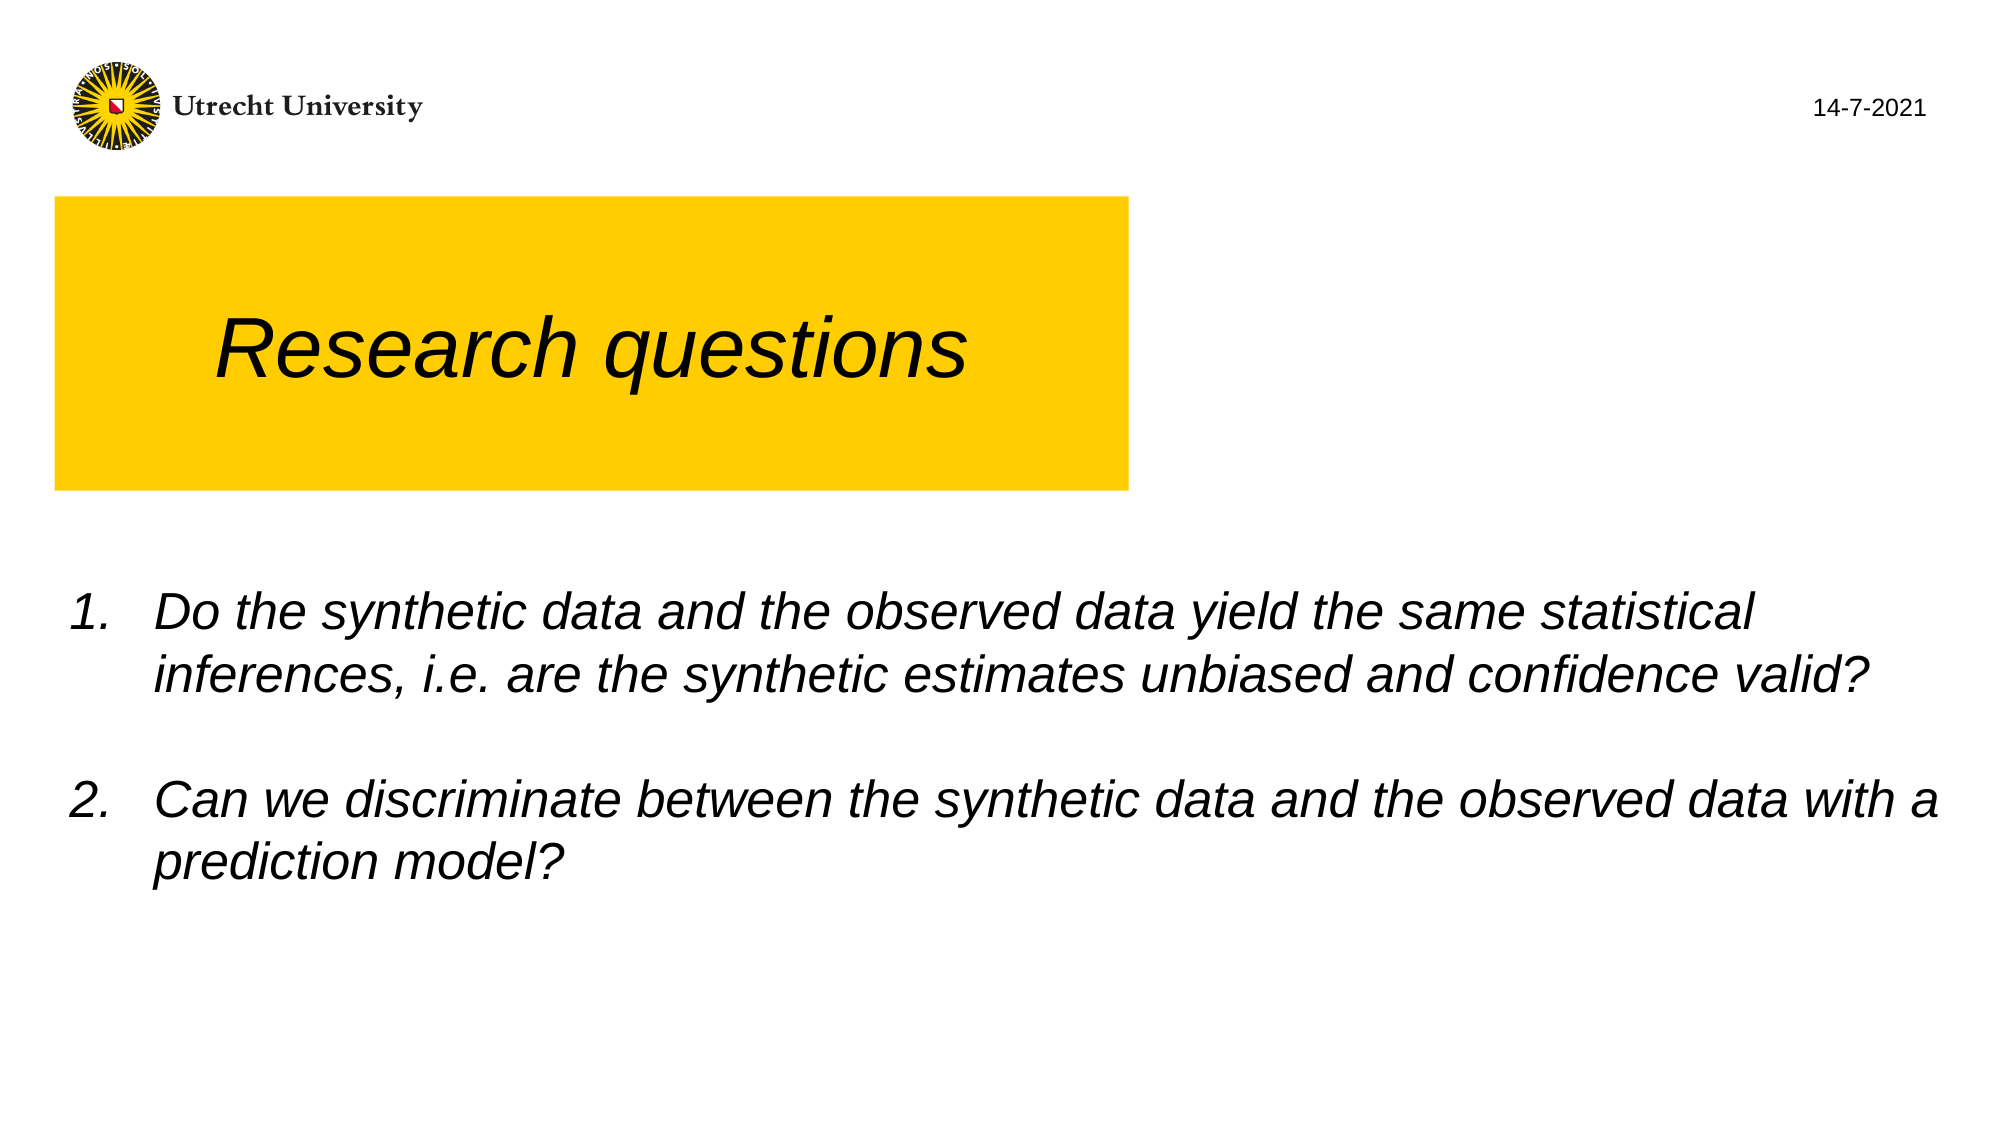

14-7-2021
# Research questions
Do the synthetic data and the observed data yield the same statistical inferences, i.e. are the synthetic estimates unbiased and confidence valid?

Can we discriminate between the synthetic data and the observed data with a prediction model?